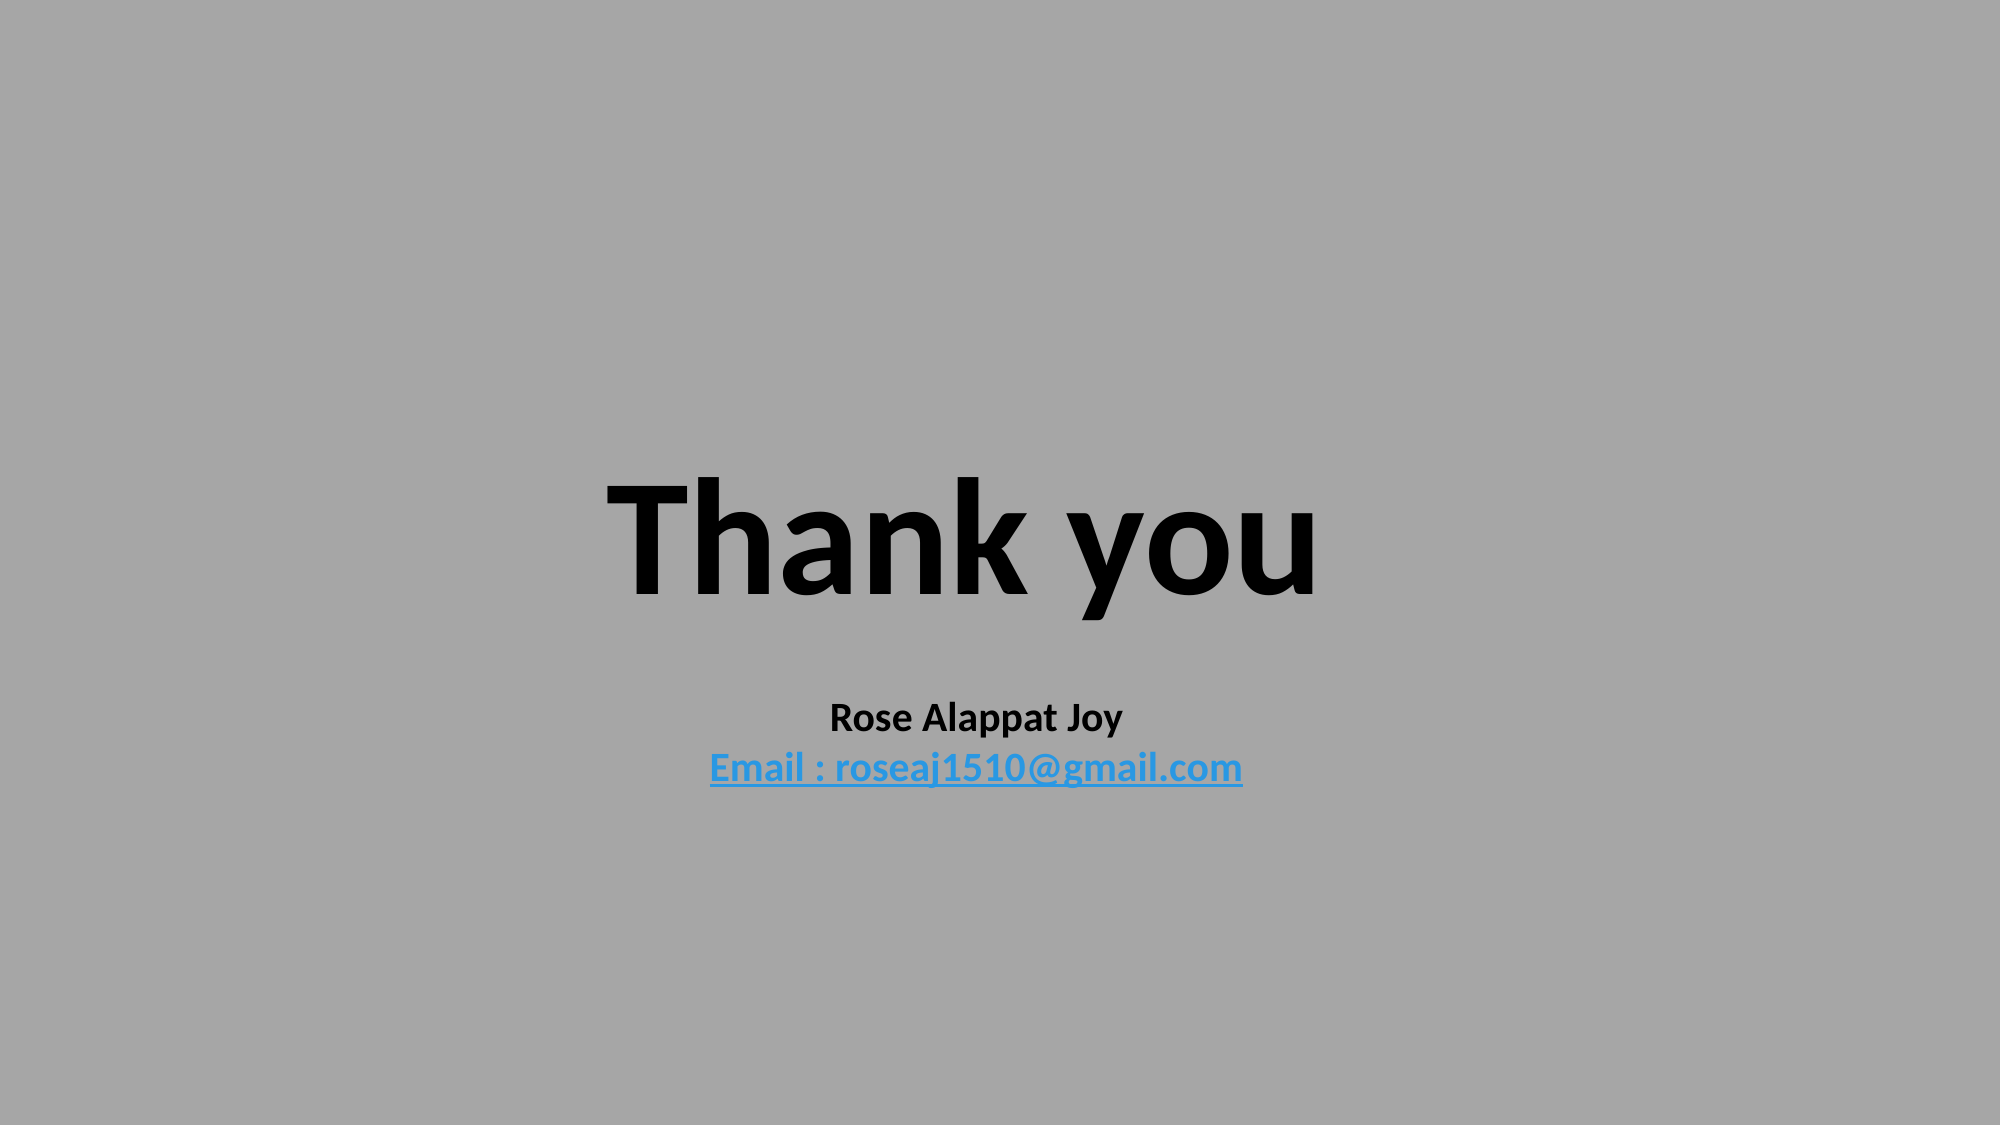

Thank you

Rose Alappat Joy
Email : roseaj1510@gmail.com